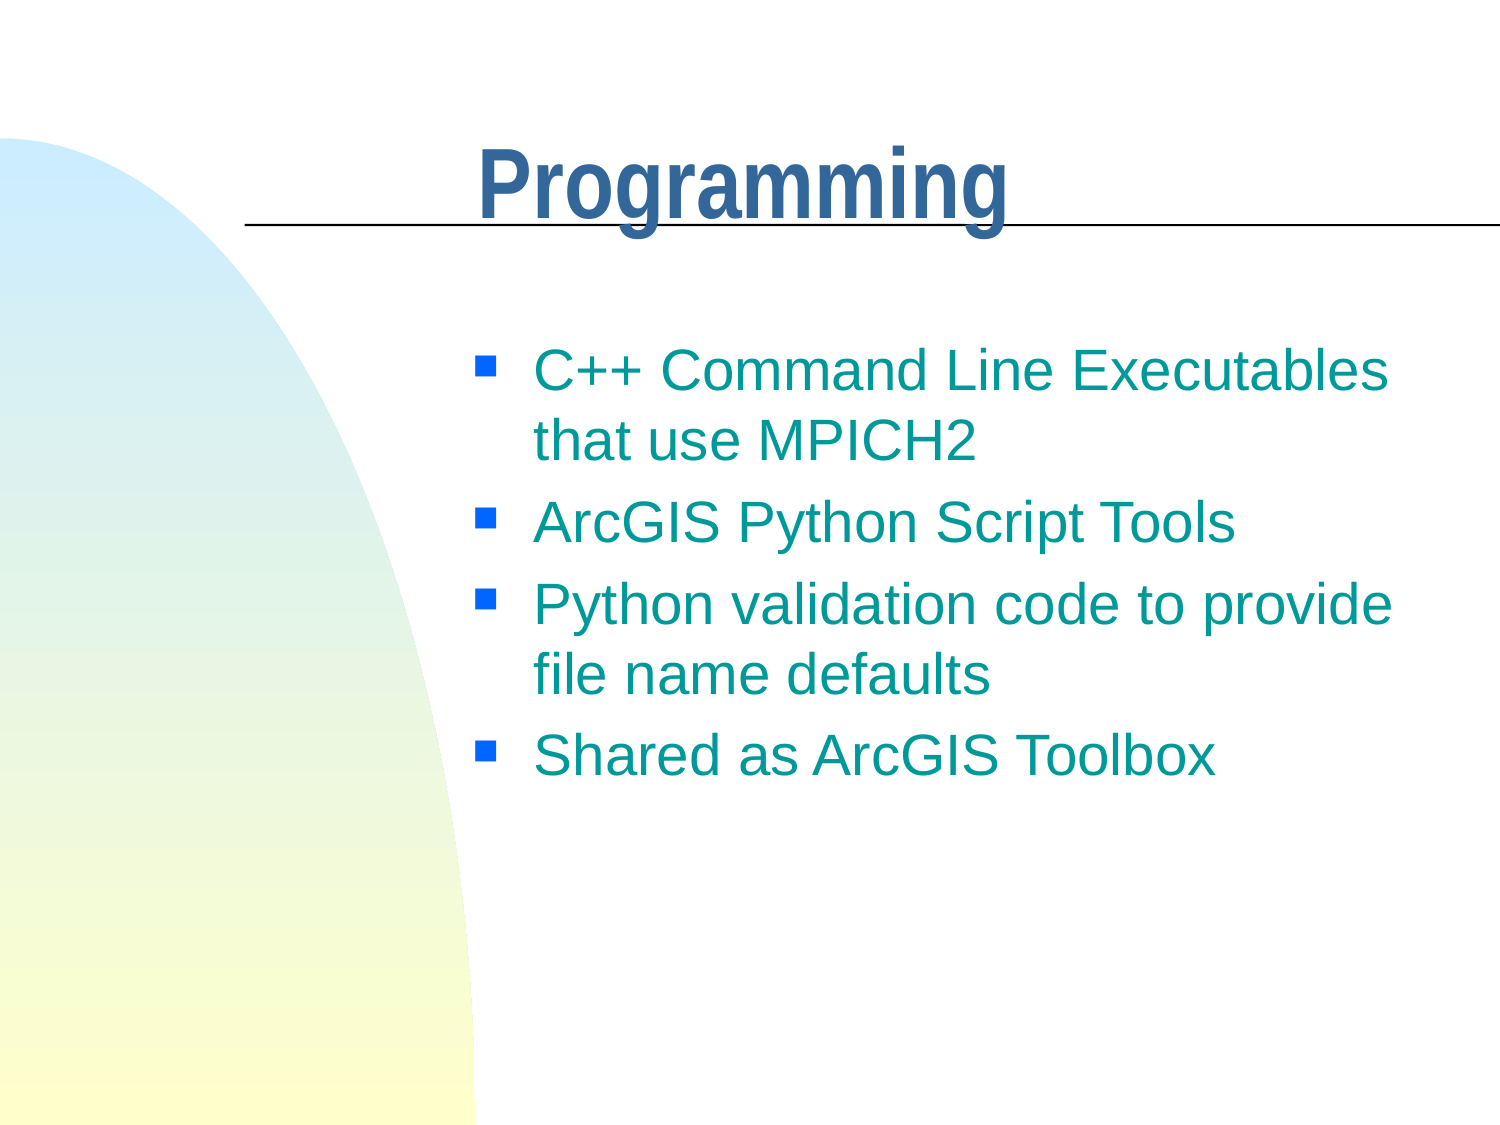

# Programming
C++ Command Line Executables that use MPICH2
ArcGIS Python Script Tools
Python validation code to provide file name defaults
Shared as ArcGIS Toolbox